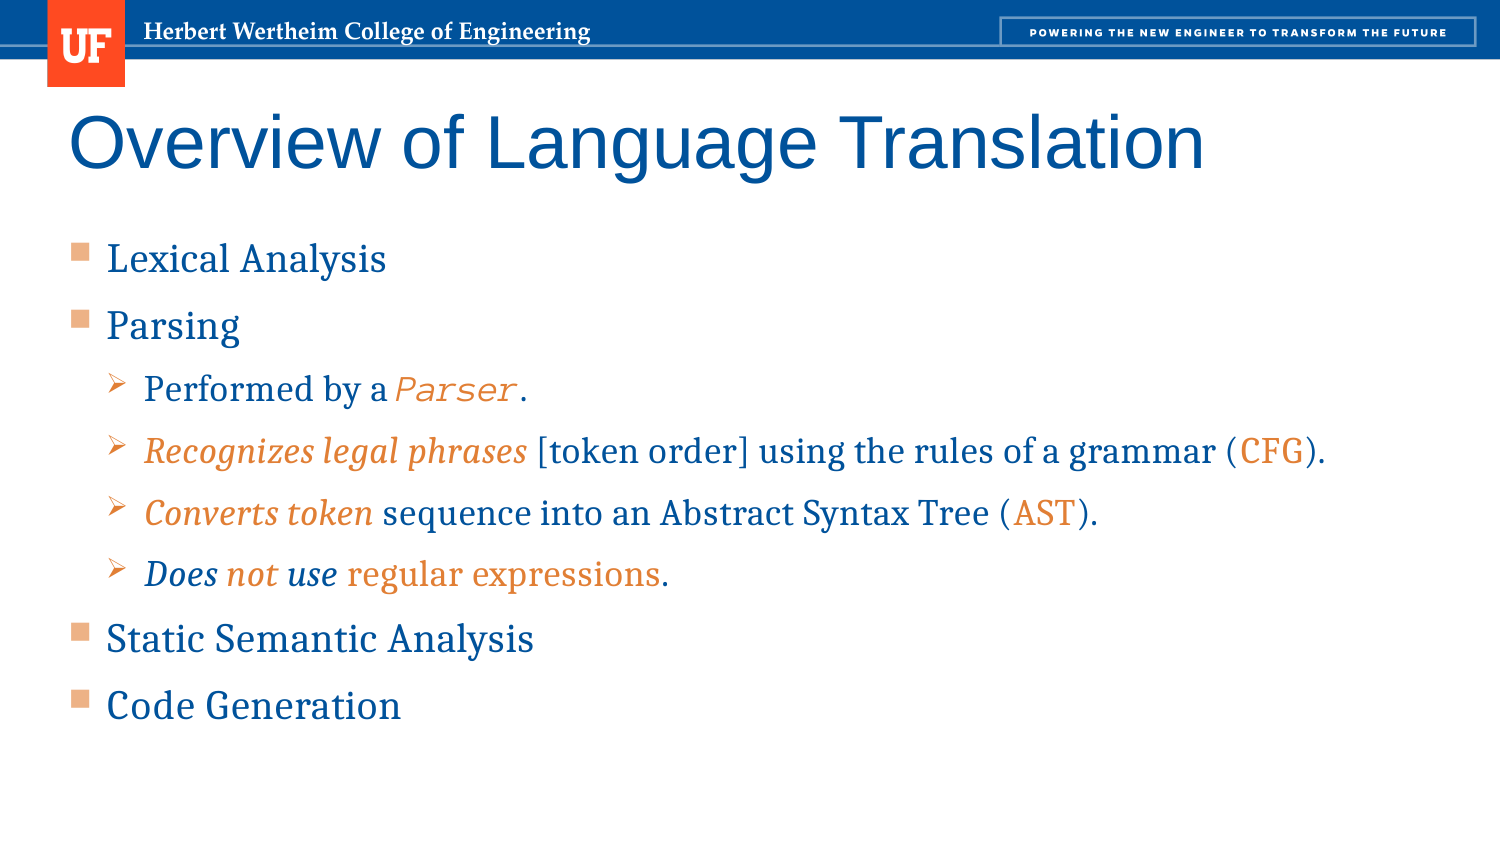

# Overview of Language Translation
Lexical Analysis
Parsing
Performed by a Parser.
Recognizes legal phrases [token order] using the rules of a grammar (CFG).
Converts token sequence into an Abstract Syntax Tree (AST).
Does not use regular expressions.
Static Semantic Analysis
Code Generation